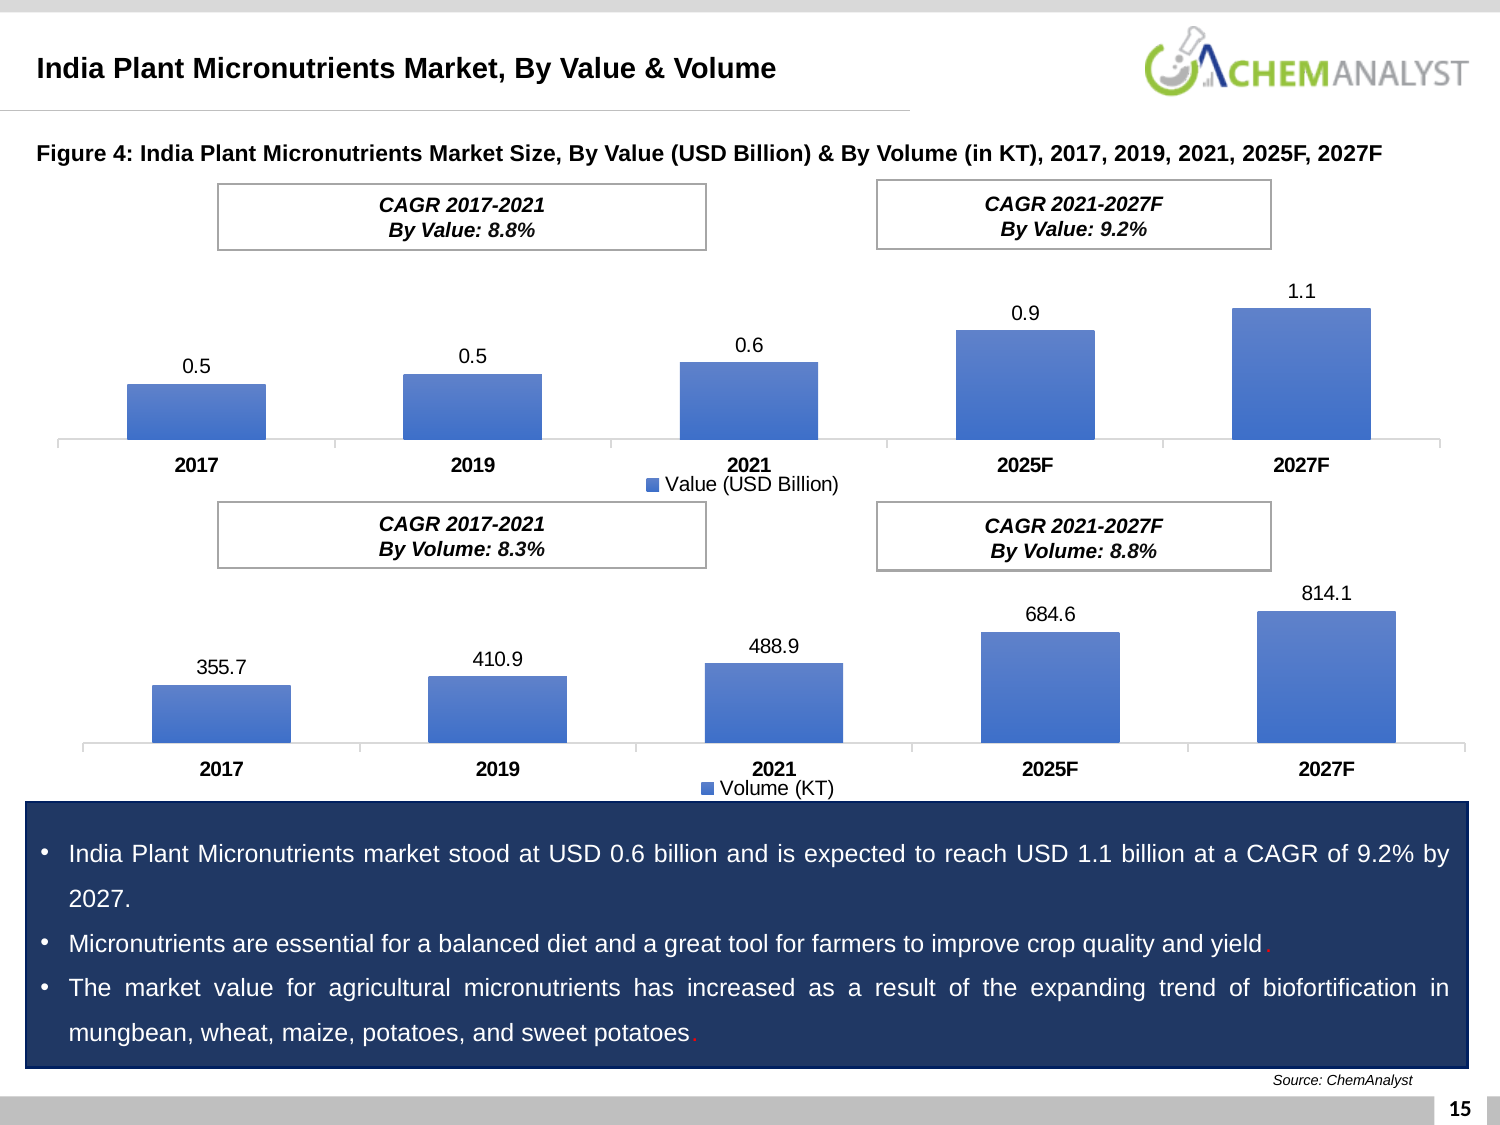

India Plant Micronutrients Market, By Value & Volume
Figure 4: India Plant Micronutrients Market Size, By Value (USD Billion) & By Volume (in KT), 2017, 2019, 2021, 2025F, 2027F

CAGR 2021-2027F
By Value: 9.2%

CAGR 2017-2021
By Value: 8.8%

### Chart

| Category | Value (USD Billion) |
|---|---|
| 2017 | 0.45171 |
| 2019 | 0.5382939999999999 |
| 2021 | 0.63263 |
| 2025F | 0.8983952108123203 |
| 2027F | 1.0774333627991983 |
CAGR 2017-2021
By Volume: 8.3%

CAGR 2021-2027F
By Volume: 8.8%

### Chart

| Category | Volume (KT) |
|---|---|
| 2017 | 355.68 |
| 2019 | 410.91 |
| 2021 | 488.89 |
| 2025F | 684.6 |
| 2027F | 814.08 |
India Plant Micronutrients market stood at USD 0.6 billion and is expected to reach USD 1.1 billion at a CAGR of 9.2% by 2027.
Micronutrients are essential for a balanced diet and a great tool for farmers to improve crop quality and yield.
The market value for agricultural micronutrients has increased as a result of the expanding trend of biofortification in mungbean, wheat, maize, potatoes, and sweet potatoes.
Source: ChemAnalyst